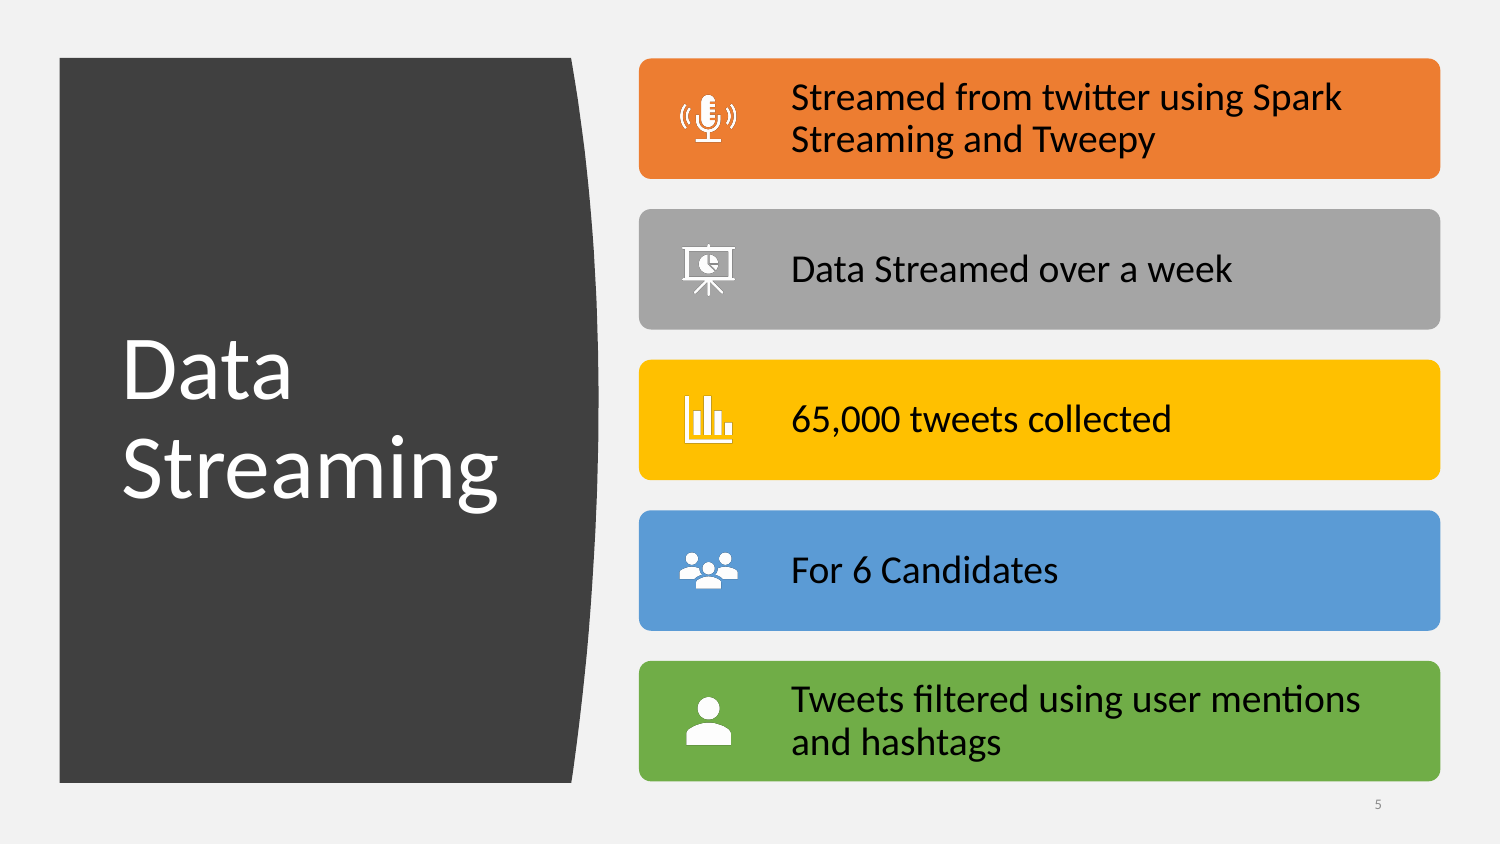

Streamed from twitter using Spark Streaming and Tweepy
Data Streamed over a week
65,000 tweets collected
For 6 Candidates
Tweets filtered using user mentions and hashtags
# Data Streaming
5